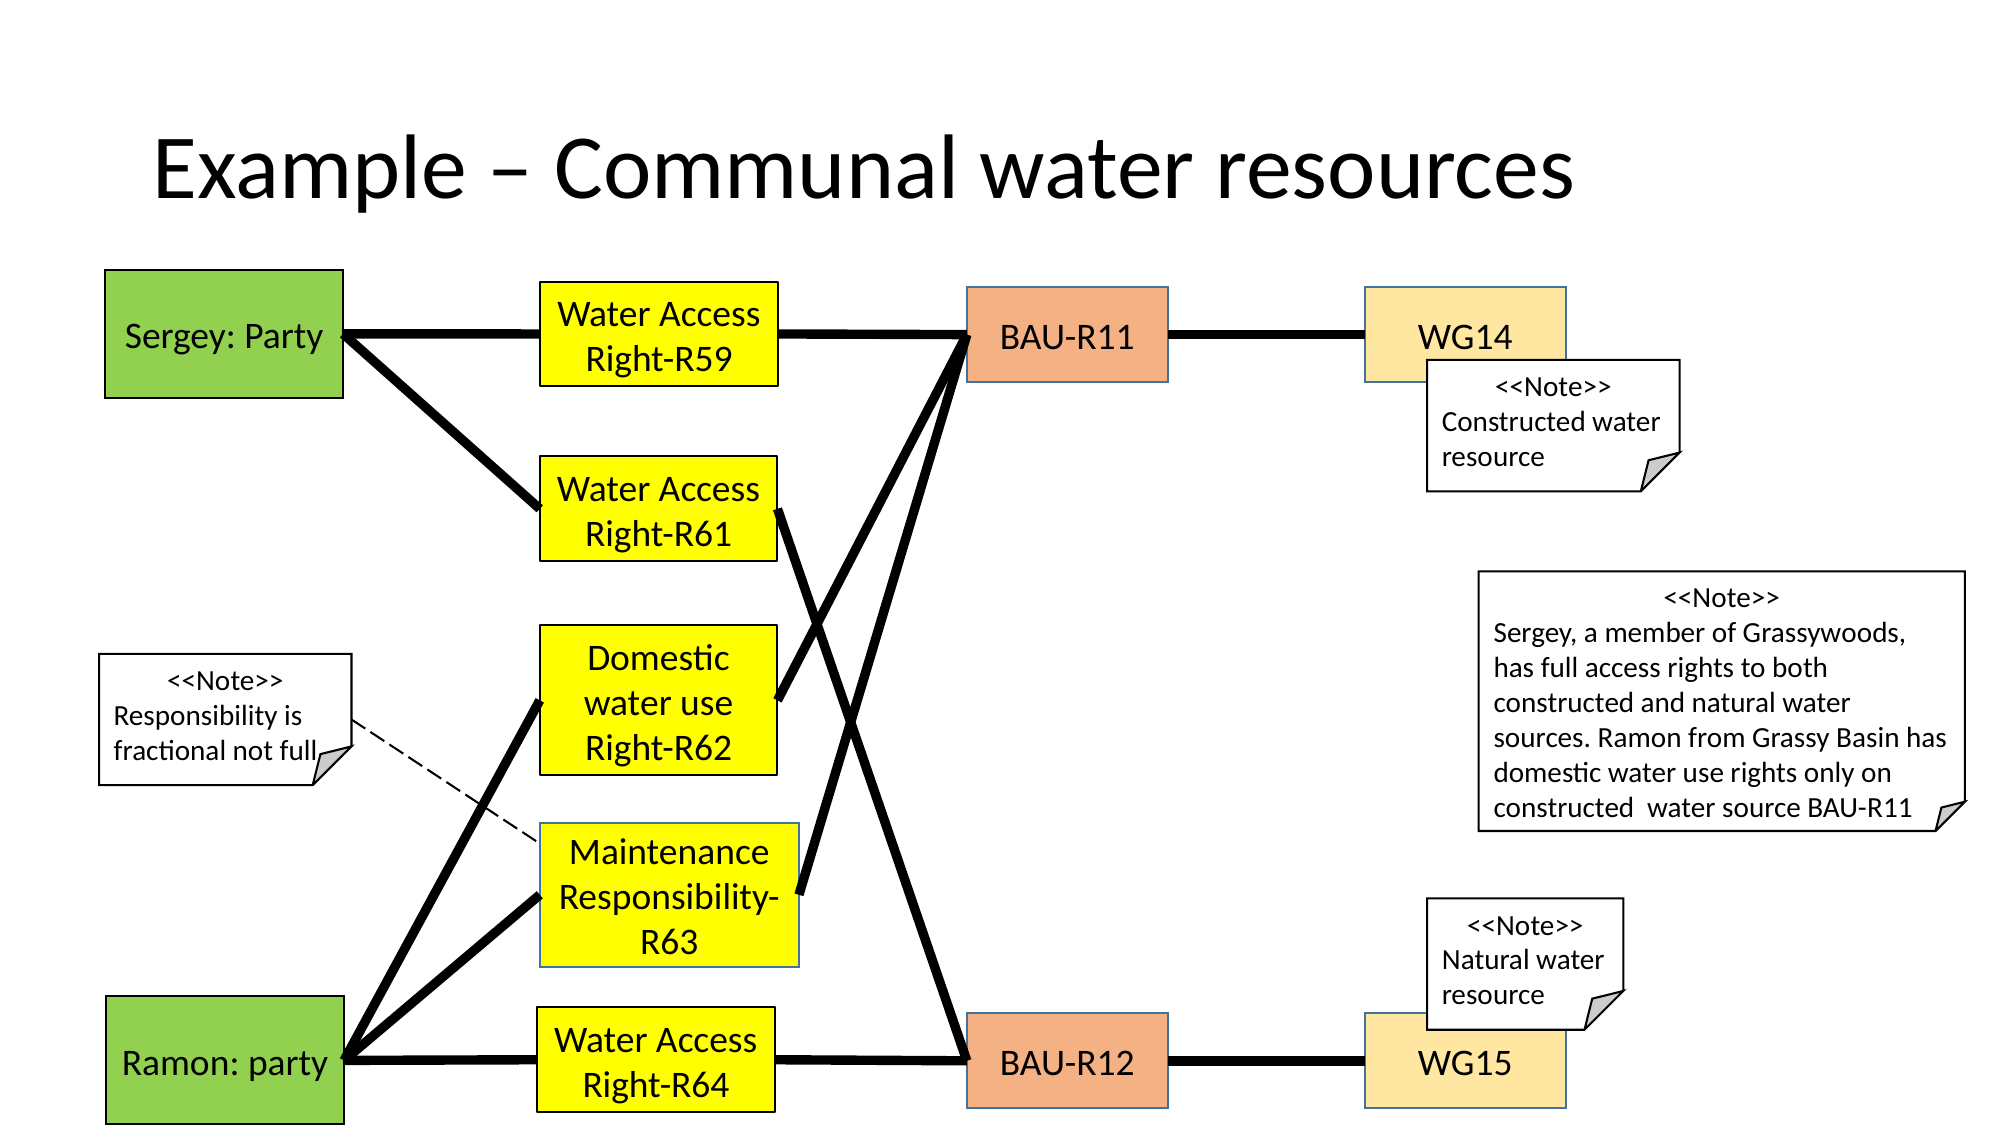

# Example – Communal water resources
Sergey: Party
Water Access Right-R59
WG14
BAU-R11
<<Note>>
Constructed water resource
Water Access Right-R61
<<Note>>
Sergey, a member of Grassywoods, has full access rights to both constructed and natural water sources. Ramon from Grassy Basin has domestic water use rights only on constructed  water source BAU-R11
Domestic water use Right-R62
<<Note>>
Responsibility is fractional not full
Maintenance Responsibility-R63
<<Note>>
Natural water resource
Ramon: party
Water Access Right-R64
WG15
BAU-R12